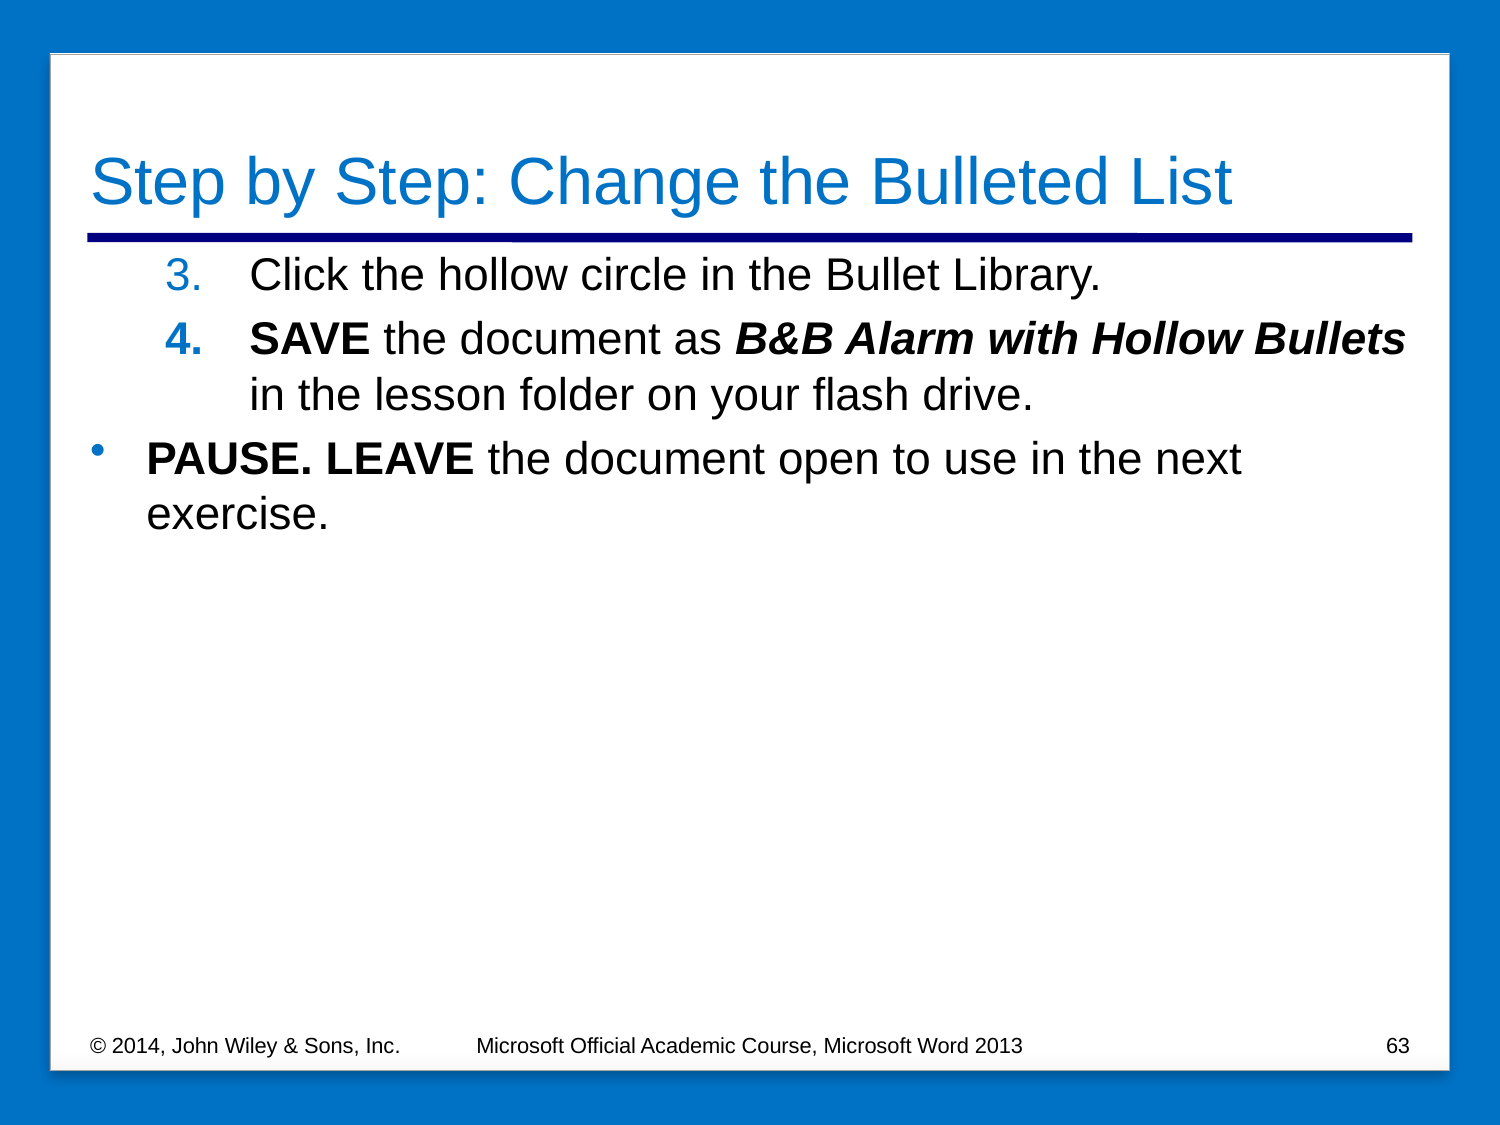

# Step by Step: Change the Bulleted List
Click the hollow circle in the Bullet Library.
SAVE the document as B&B Alarm with Hollow Bullets in the lesson folder on your flash drive.
PAUSE. LEAVE the document open to use in the next exercise.
© 2014, John Wiley & Sons, Inc.
Microsoft Official Academic Course, Microsoft Word 2013
63